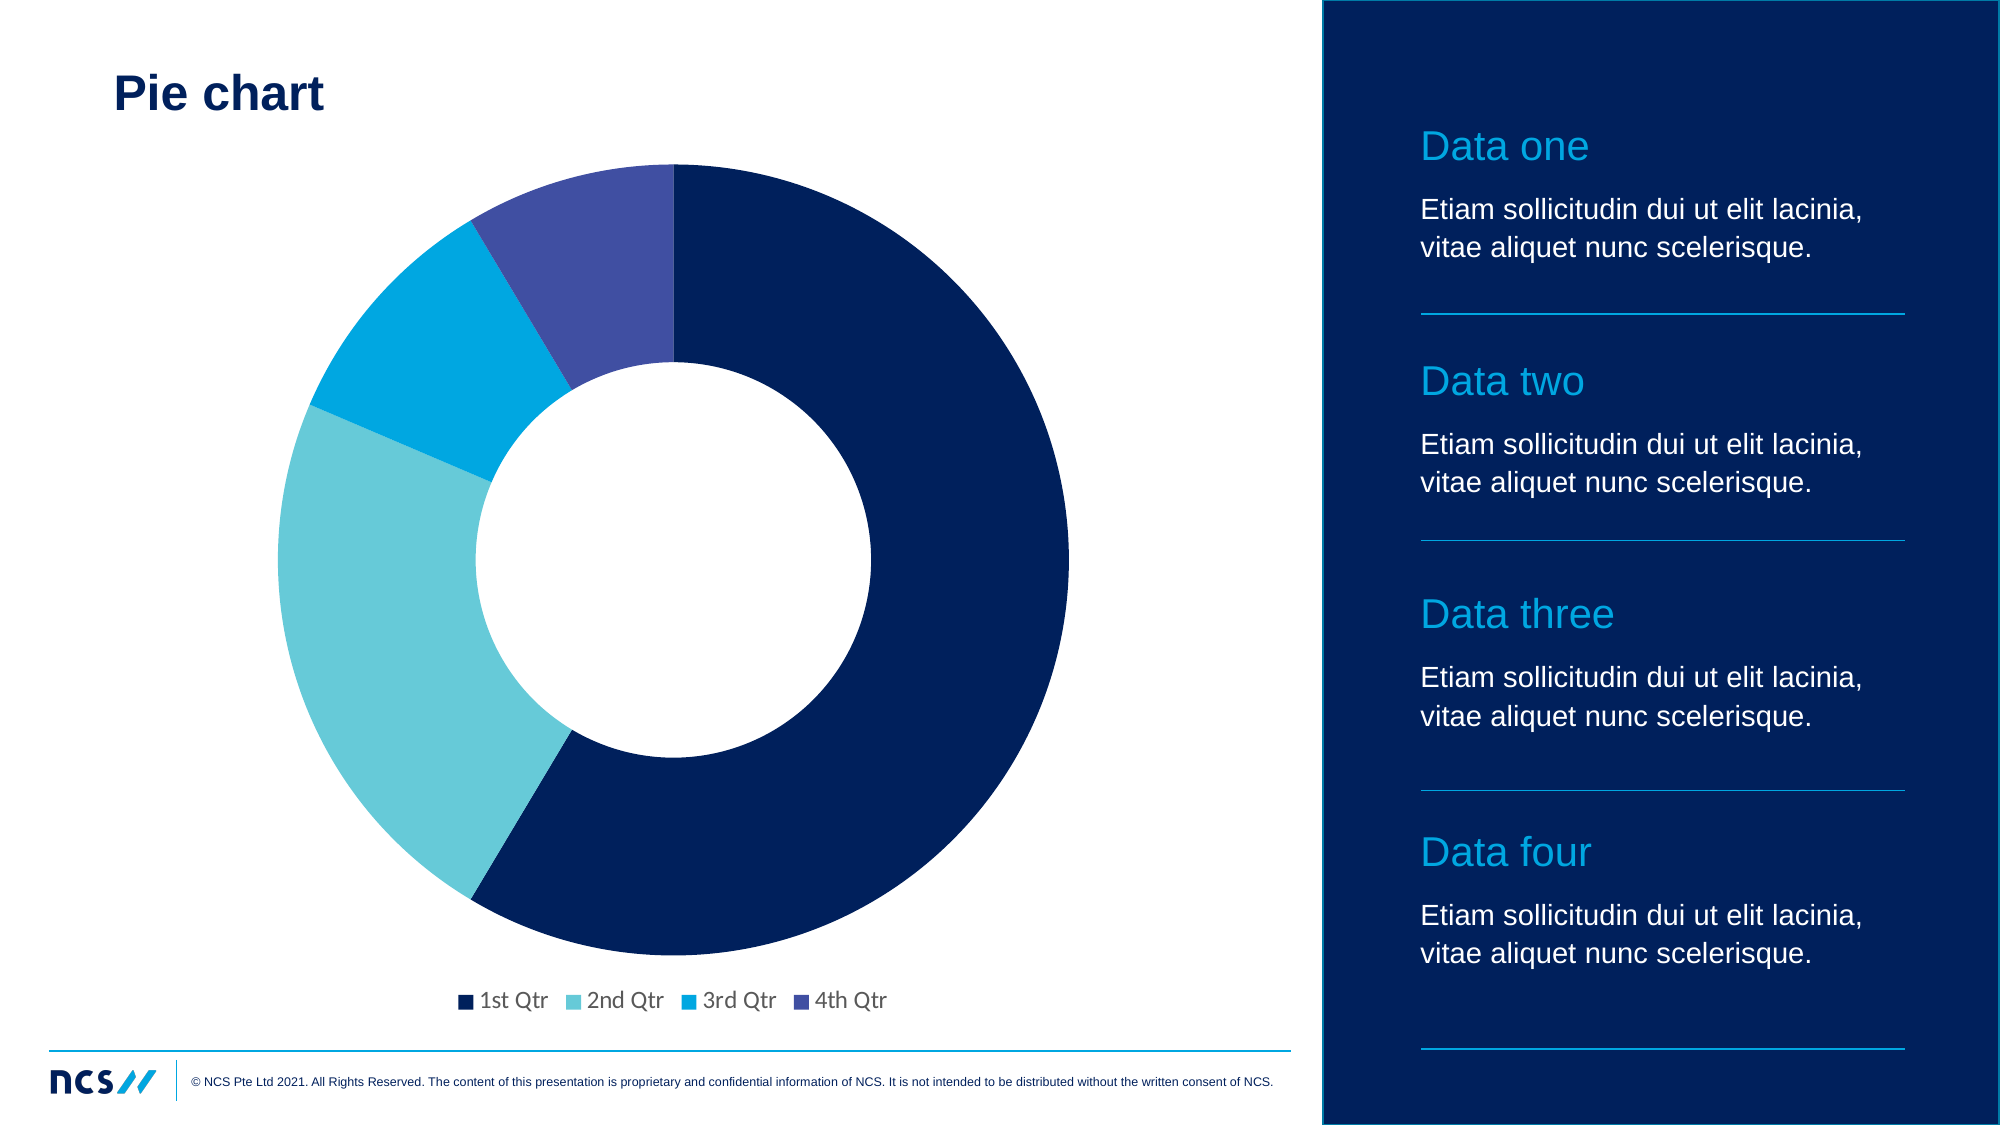

# Pie chart
Data one

### Chart

| Category | Sales |
|---|---|
| 1st Qtr | 8.2 |
| 2nd Qtr | 3.2 |
| 3rd Qtr | 1.4 |
| 4th Qtr | 1.2 |
Etiam sollicitudin dui ut elit lacinia, vitae aliquet nunc scelerisque.
Data two
Etiam sollicitudin dui ut elit lacinia, vitae aliquet nunc scelerisque.
Data three
Etiam sollicitudin dui ut elit lacinia, vitae aliquet nunc scelerisque.
Data four
Etiam sollicitudin dui ut elit lacinia, vitae aliquet nunc scelerisque.